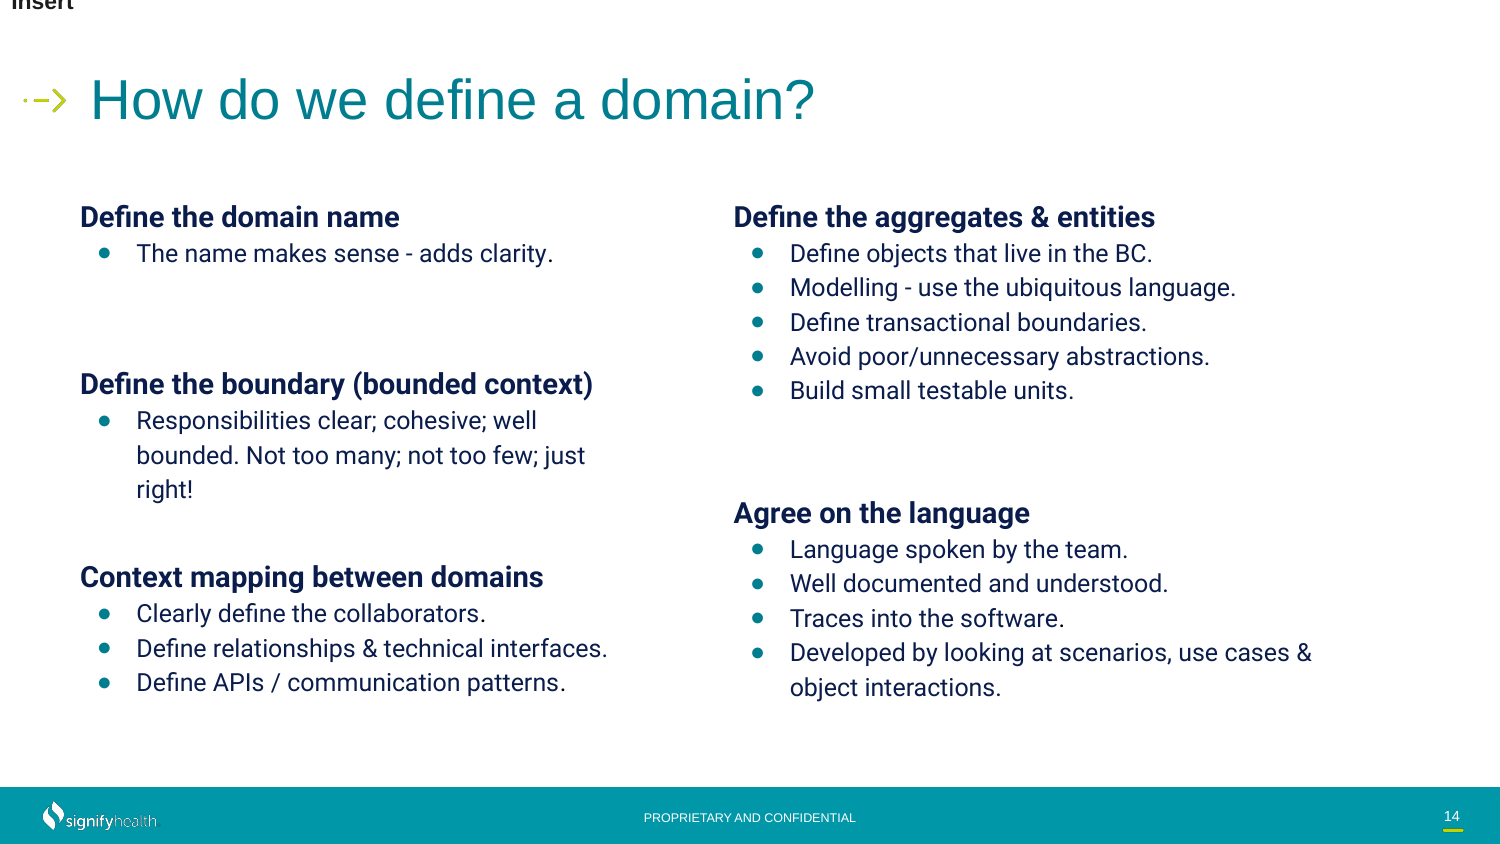

# How do we define a domain?
​Define the domain name​
The name makes sense - adds clarity​.

Define the aggregates & entities
Define objects that live in the BC. ​
Modelling - use the ubiquitous language.​
Define transactional boundaries.
Avoid poor/unnecessary abstractions.​
Build small testable units.​

​Define the boundary (bounded context)​
Responsibilities clear; cohesive; well bounded. Not too many; not too few; just right!​​

Agree on the language ​
Language spoken by the team.​
Well documented and understood.​
Traces into the software​.
Developed by looking at scenarios, use cases & object interactions.​

​Context mapping between domains​
Clearly define the collaborators​.
Define relationships & technical interfaces.​
Define APIs / communication patterns​.